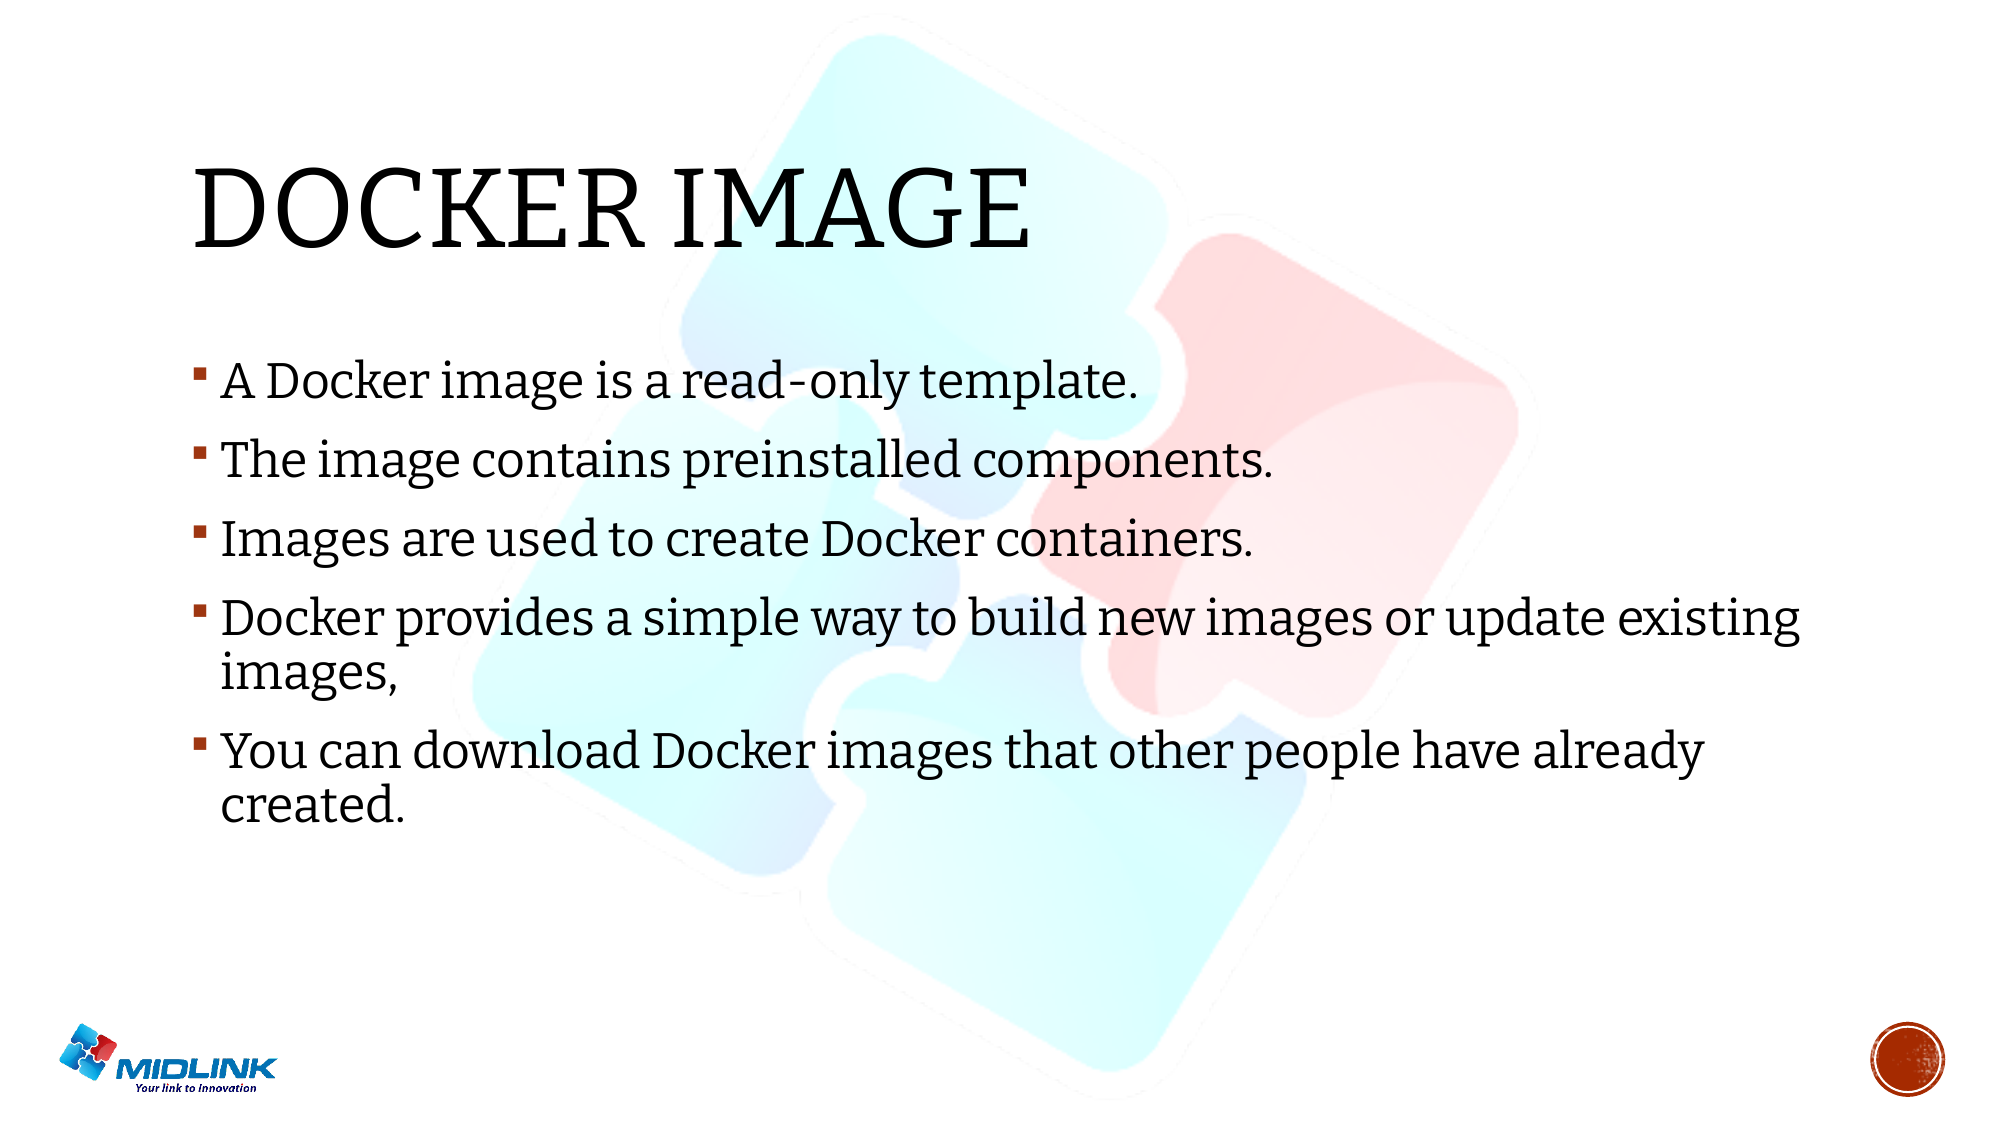

# Docker image
A Docker image is a read-only template.
The image contains preinstalled components.
Images are used to create Docker containers.
Docker provides a simple way to build new images or update existing images,
You can download Docker images that other people have already created.